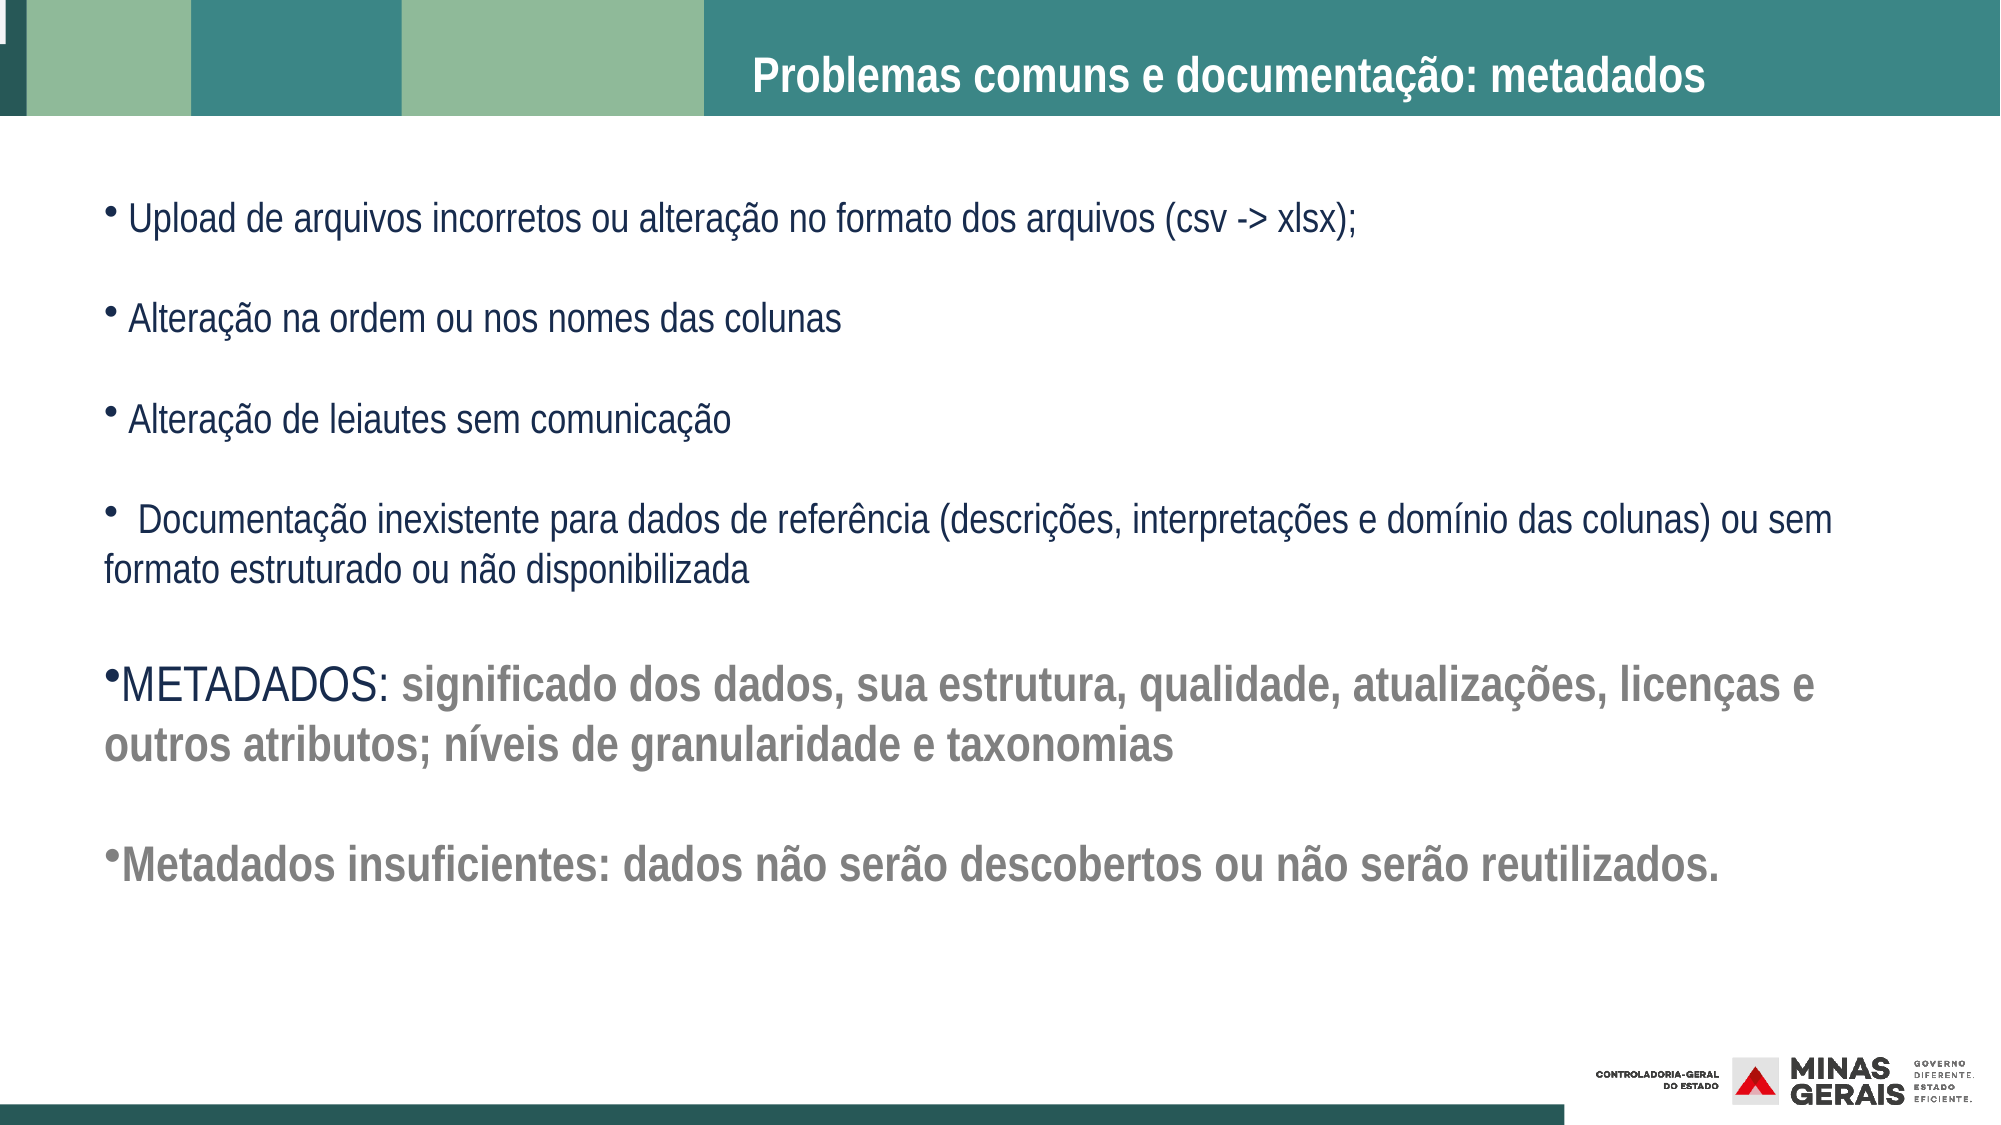

# Problemas comuns e documentação: metadados
 Upload de arquivos incorretos ou alteração no formato dos arquivos (csv -> xlsx);

 Alteração na ordem ou nos nomes das colunas

 Alteração de leiautes sem comunicação

  Documentação inexistente para dados de referência (descrições, interpretações e domínio das colunas) ou sem formato estruturado ou não disponibilizada

METADADOS: significado dos dados, sua estrutura, qualidade, atualizações, licenças e outros atributos; níveis de granularidade e taxonomias

Metadados insuficientes: dados não serão descobertos ou não serão reutilizados.